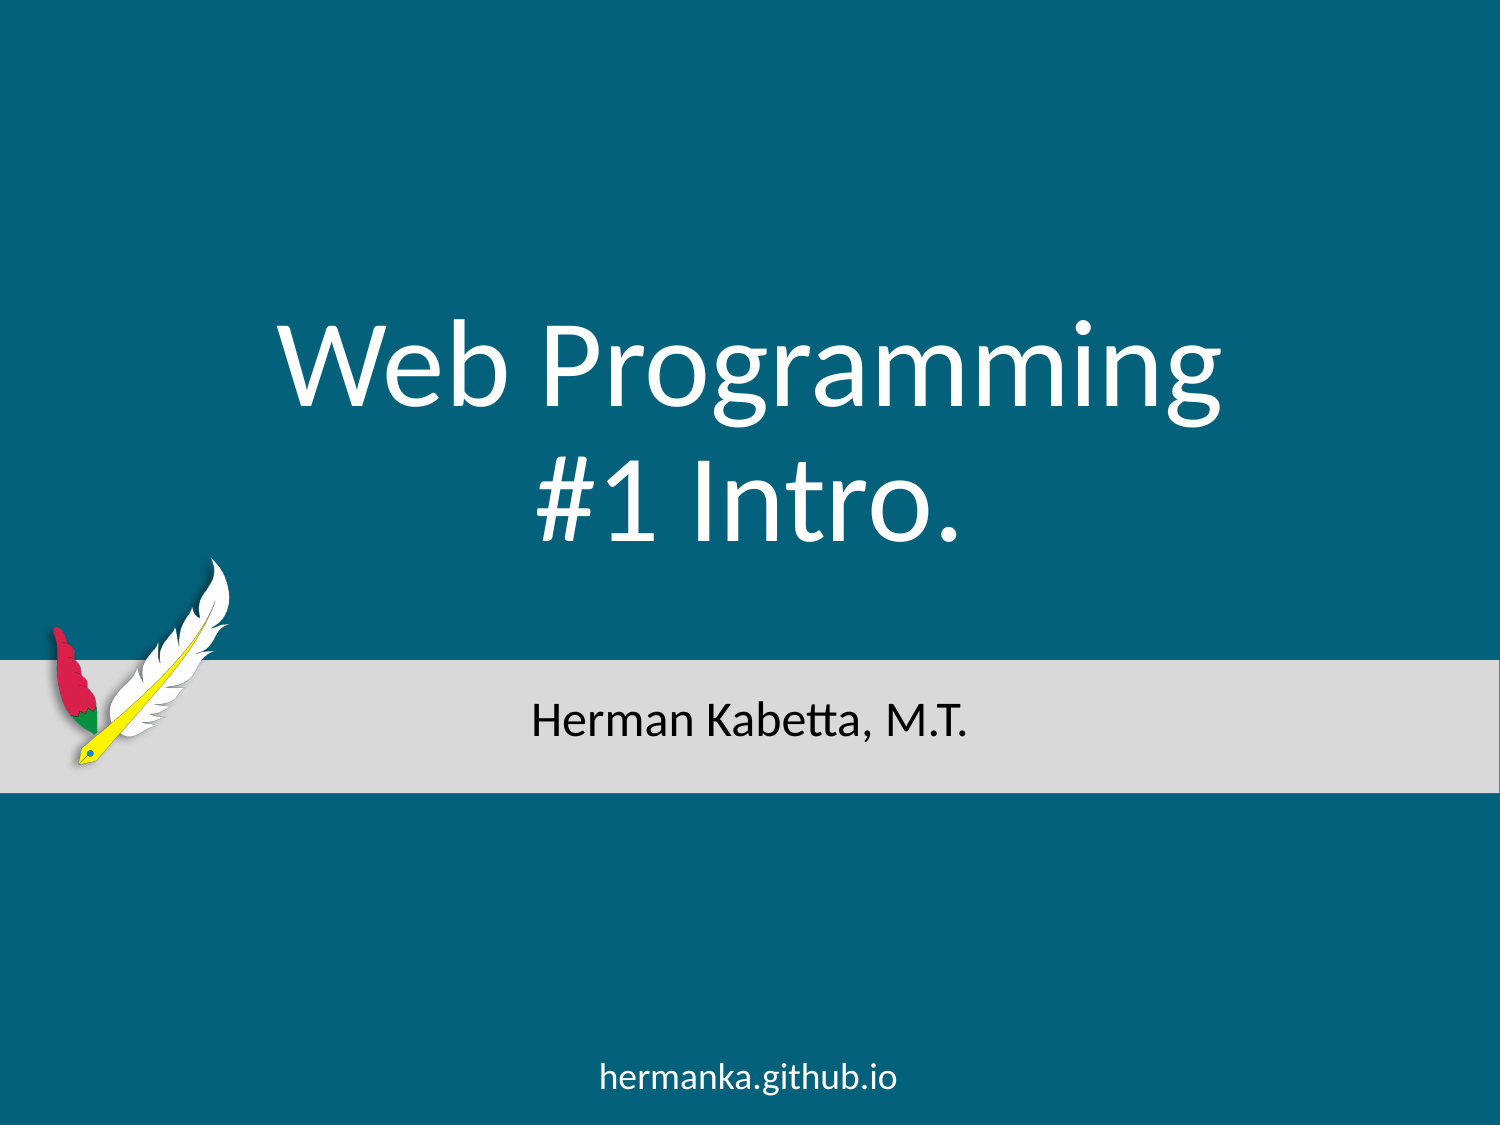

# Web Programming #1 Intro.
Herman Kabetta, M.T.
hermanka.github.io